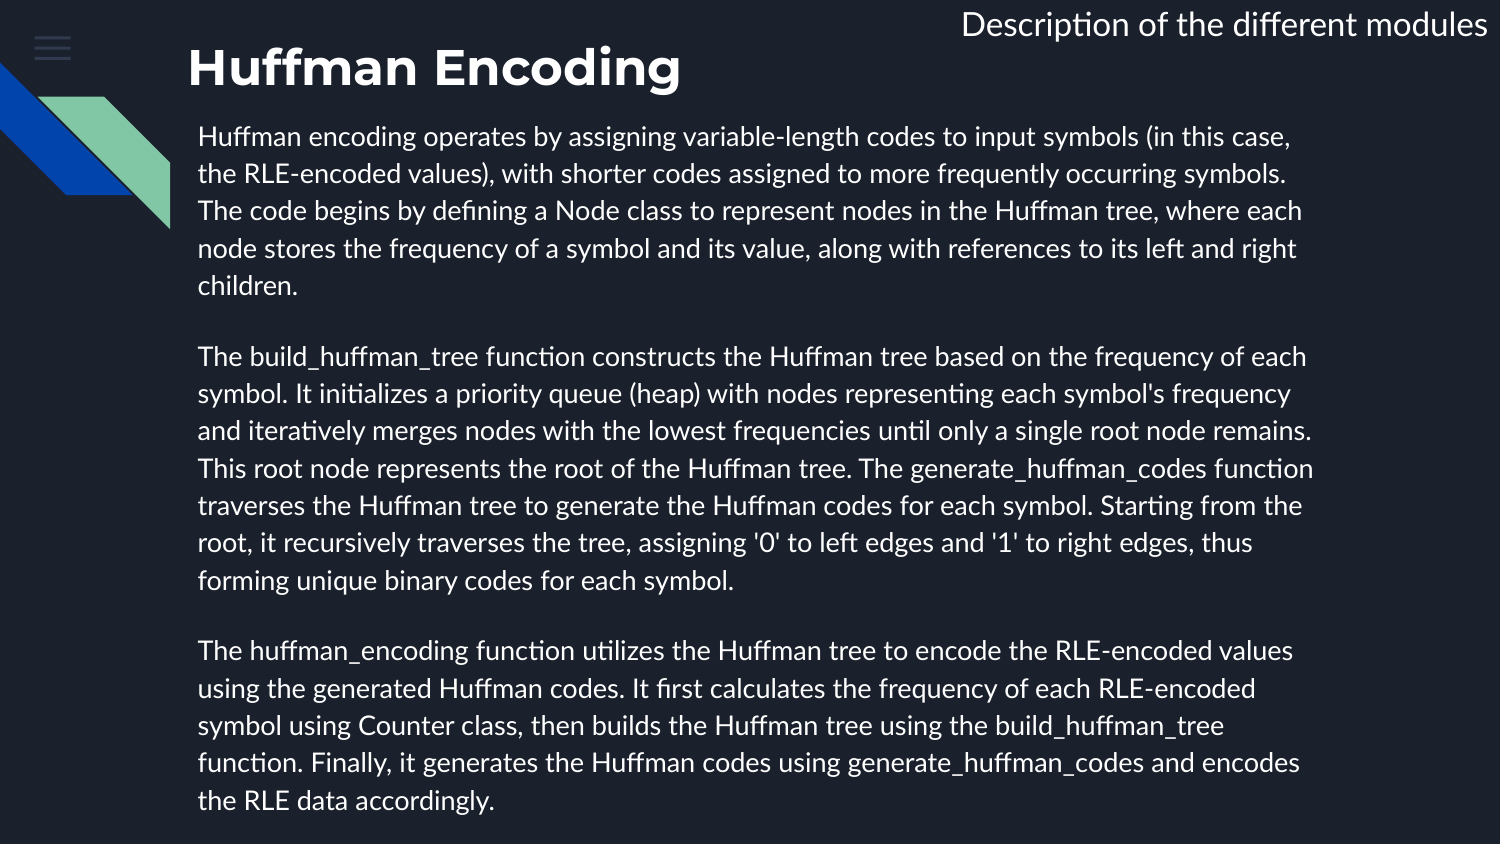

Description of the different modules
# Huffman Encoding
Huffman encoding operates by assigning variable-length codes to input symbols (in this case, the RLE-encoded values), with shorter codes assigned to more frequently occurring symbols. The code begins by defining a Node class to represent nodes in the Huffman tree, where each node stores the frequency of a symbol and its value, along with references to its left and right children.
The build_huffman_tree function constructs the Huffman tree based on the frequency of each symbol. It initializes a priority queue (heap) with nodes representing each symbol's frequency and iteratively merges nodes with the lowest frequencies until only a single root node remains. This root node represents the root of the Huffman tree. The generate_huffman_codes function traverses the Huffman tree to generate the Huffman codes for each symbol. Starting from the root, it recursively traverses the tree, assigning '0' to left edges and '1' to right edges, thus forming unique binary codes for each symbol.
The huffman_encoding function utilizes the Huffman tree to encode the RLE-encoded values using the generated Huffman codes. It first calculates the frequency of each RLE-encoded symbol using Counter class, then builds the Huffman tree using the build_huffman_tree function. Finally, it generates the Huffman codes using generate_huffman_codes and encodes the RLE data accordingly.